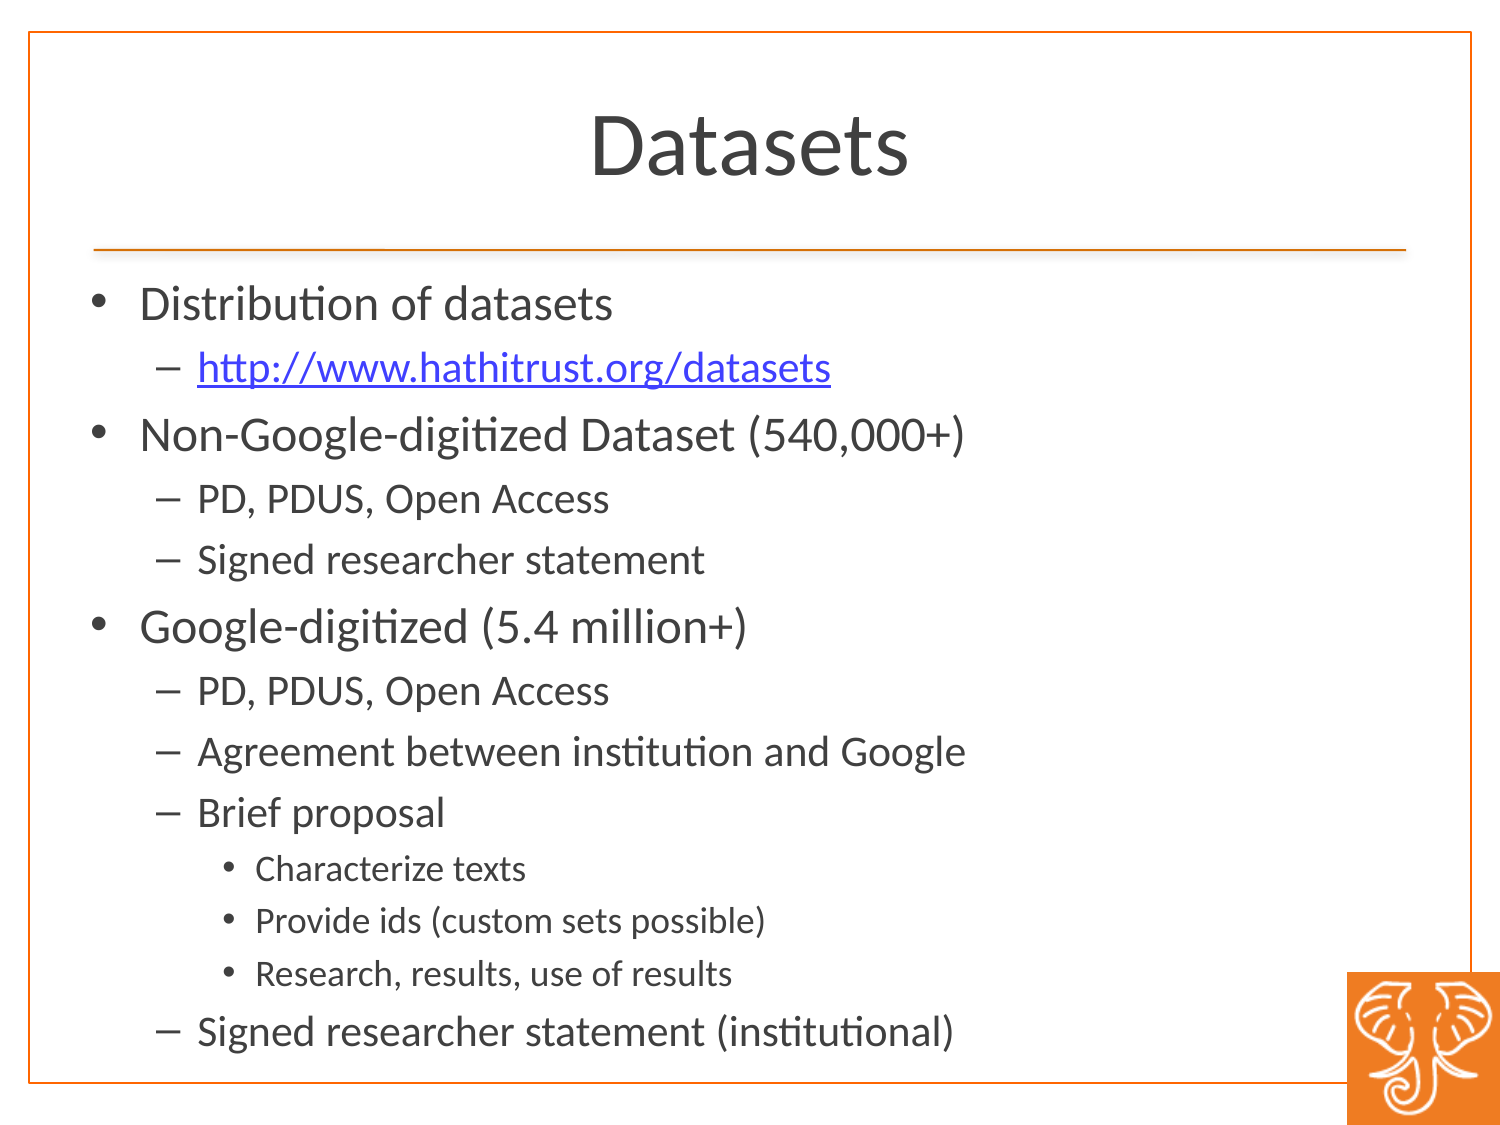

# Datasets
Distribution of datasets
http://www.hathitrust.org/datasets
Non-Google-digitized Dataset (540,000+)
PD, PDUS, Open Access
Signed researcher statement
Google-digitized (5.4 million+)
PD, PDUS, Open Access
Agreement between institution and Google
Brief proposal
Characterize texts
Provide ids (custom sets possible)
Research, results, use of results
Signed researcher statement (institutional)